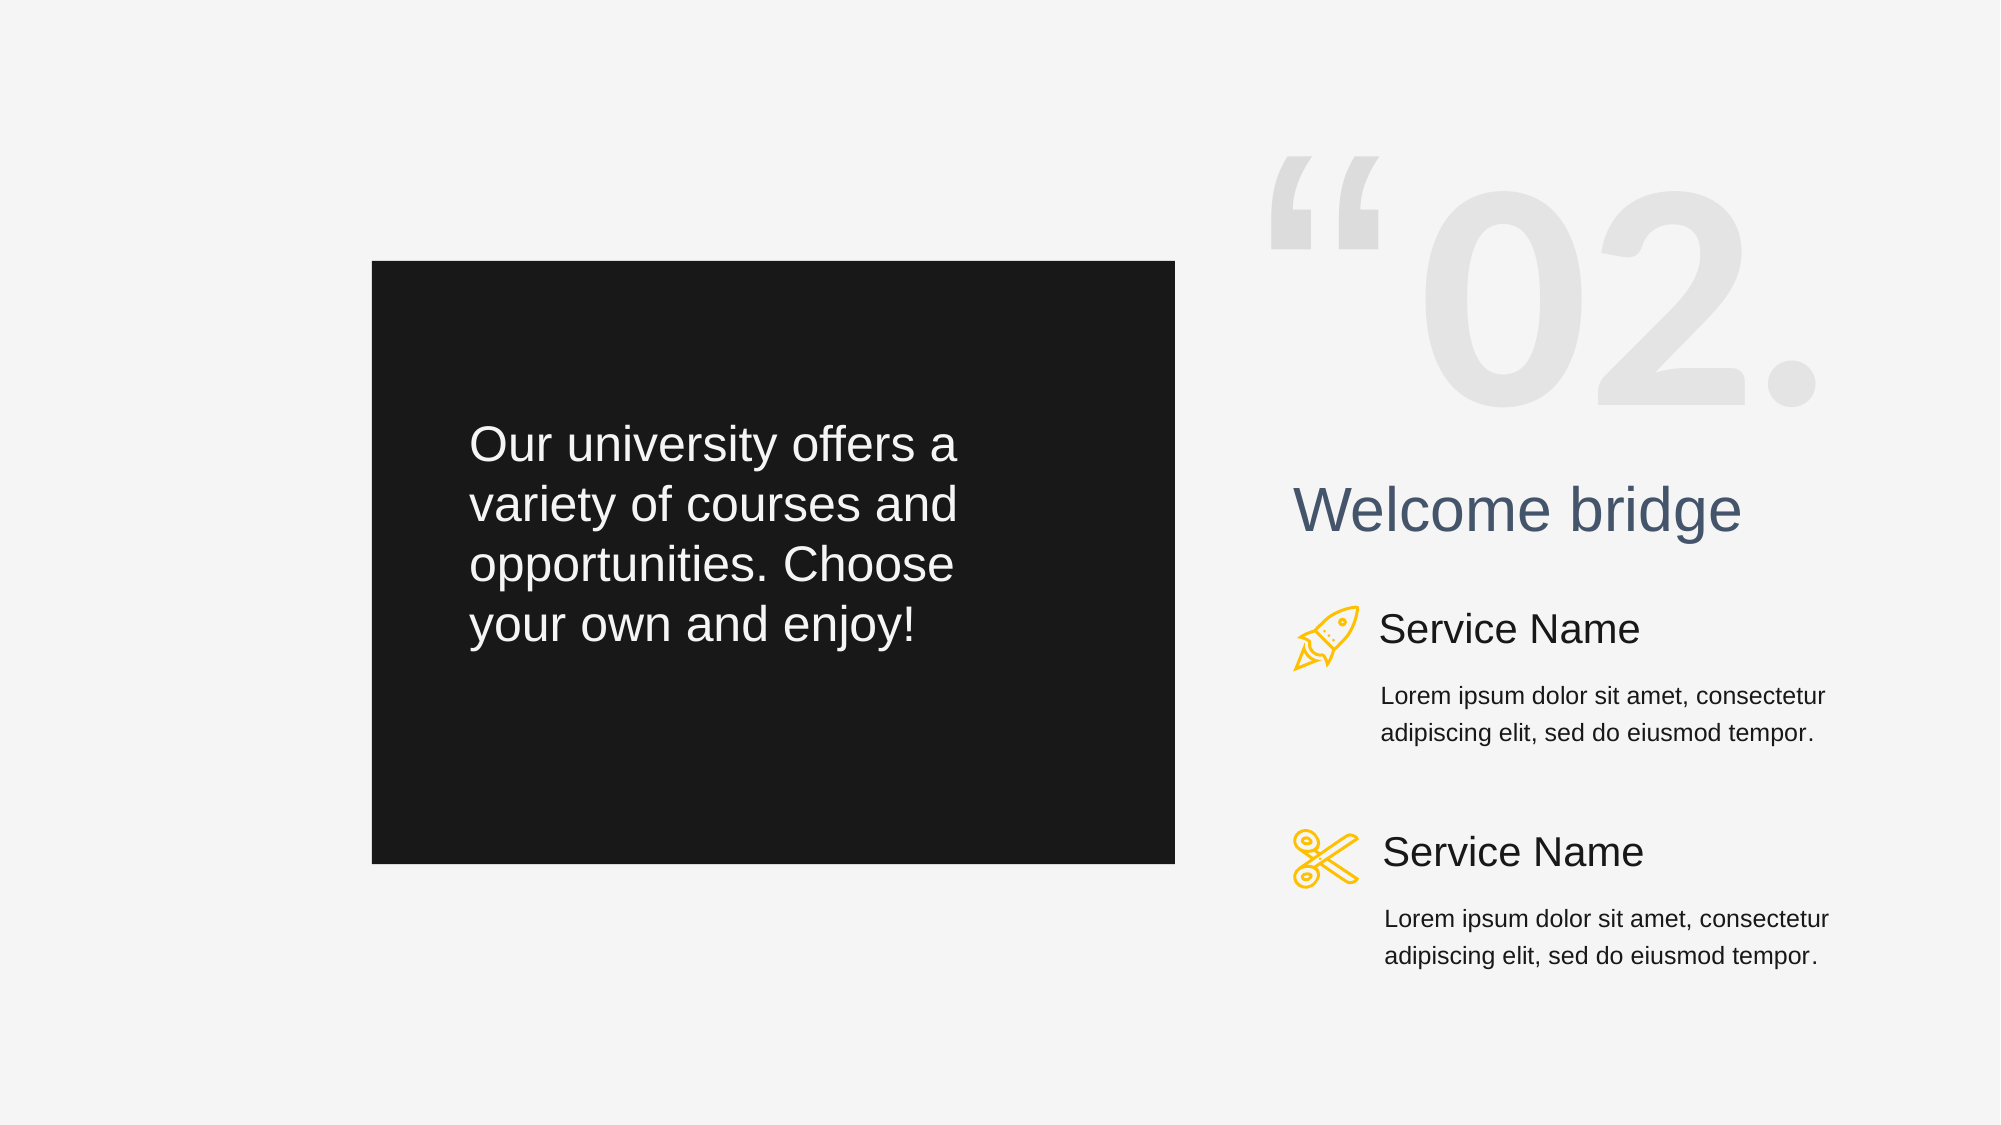

“
02.

Our university offers a variety of courses and opportunities. Choose your own and enjoy!
Welcome bridge
Service Name

Lorem ipsum dolor sit amet, consectetur adipiscing elit, sed do eiusmod tempor.
Service Name

Lorem ipsum dolor sit amet, consectetur adipiscing elit, sed do eiusmod tempor.